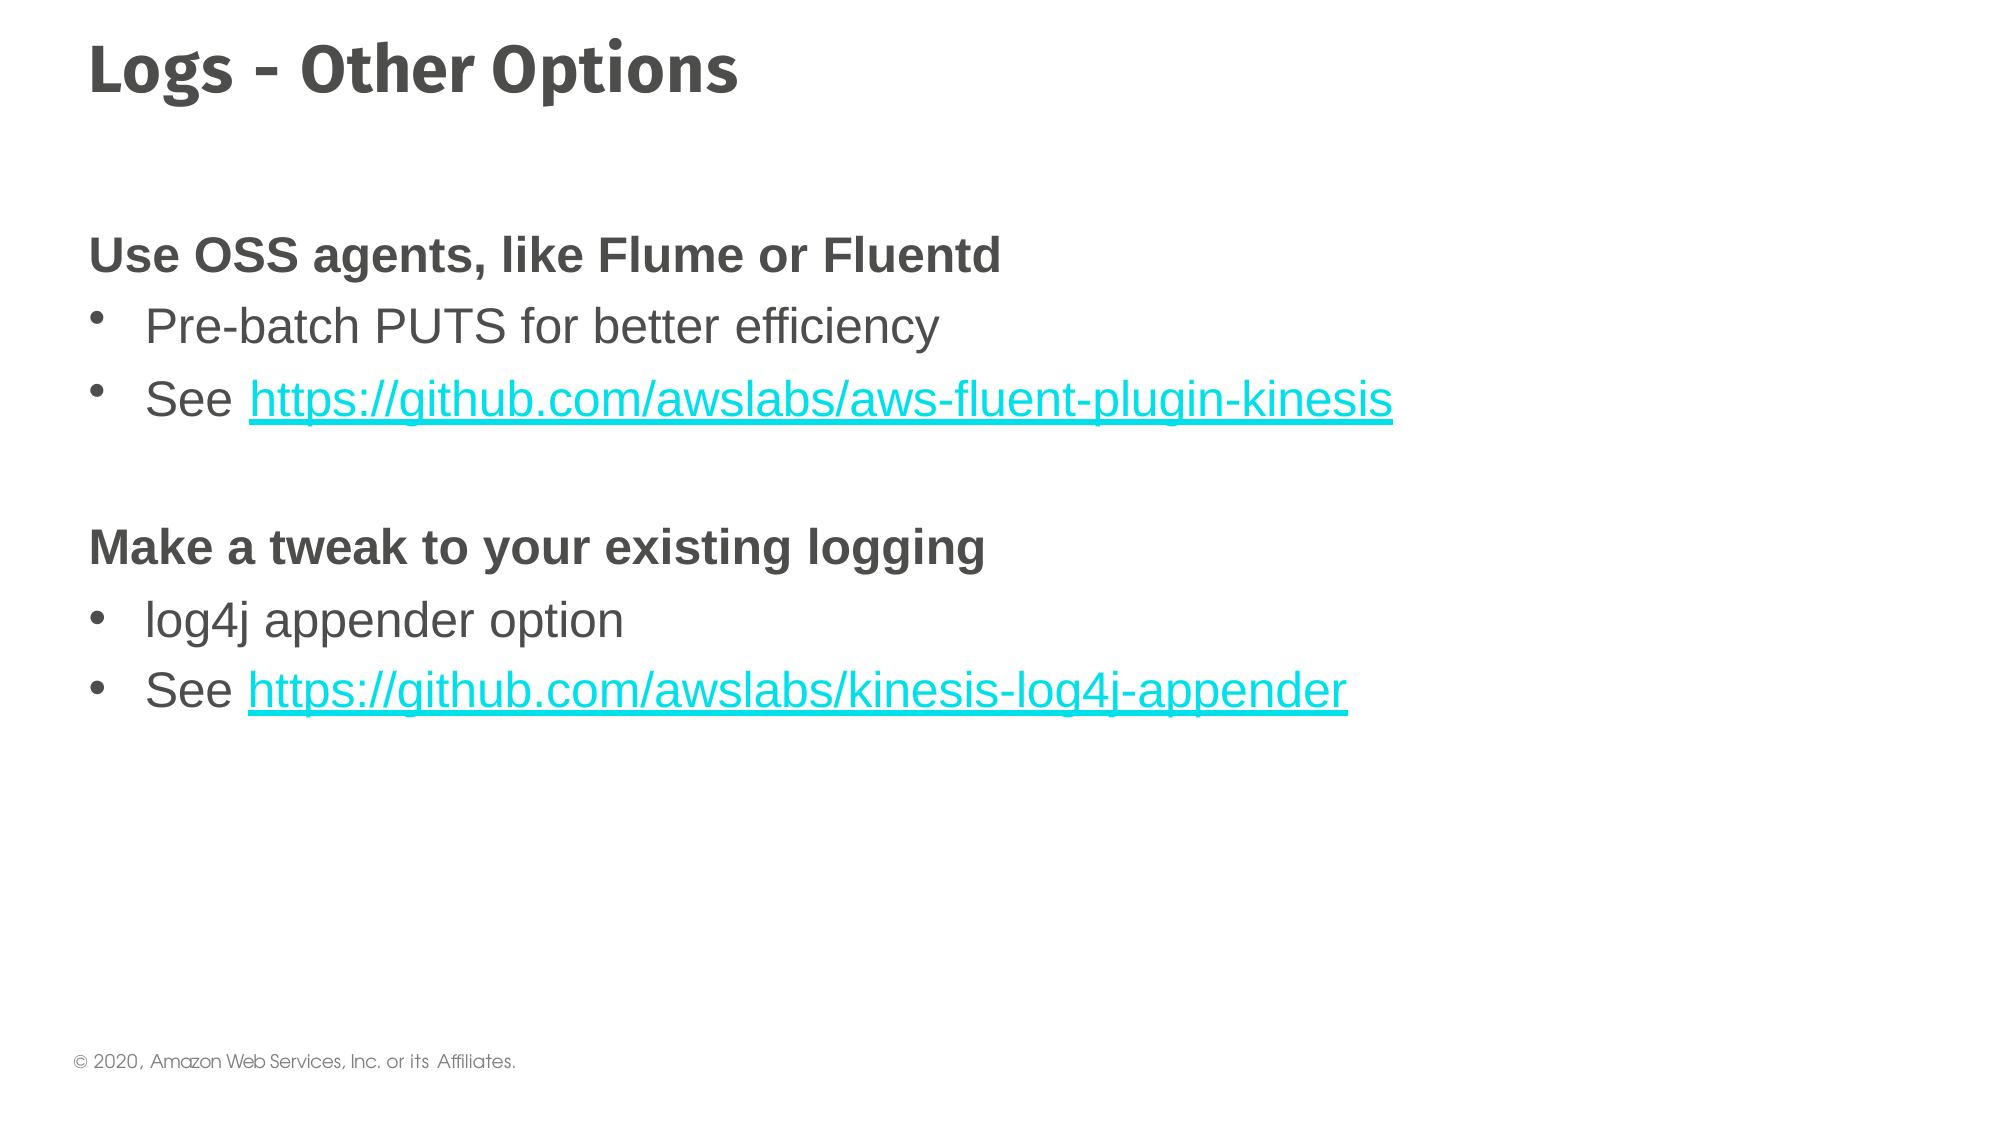

# Logs - Other Options
Use OSS agents, like Flume or Fluentd
Pre-batch PUTS for better efficiency
See https://github.com/awslabs/aws-fluent-plugin-kinesis

Make a tweak to your existing logging
log4j appender option
See https://github.com/awslabs/kinesis-log4j-appender
© 2020, Amazon Web Services, Inc. or its Affiliates.